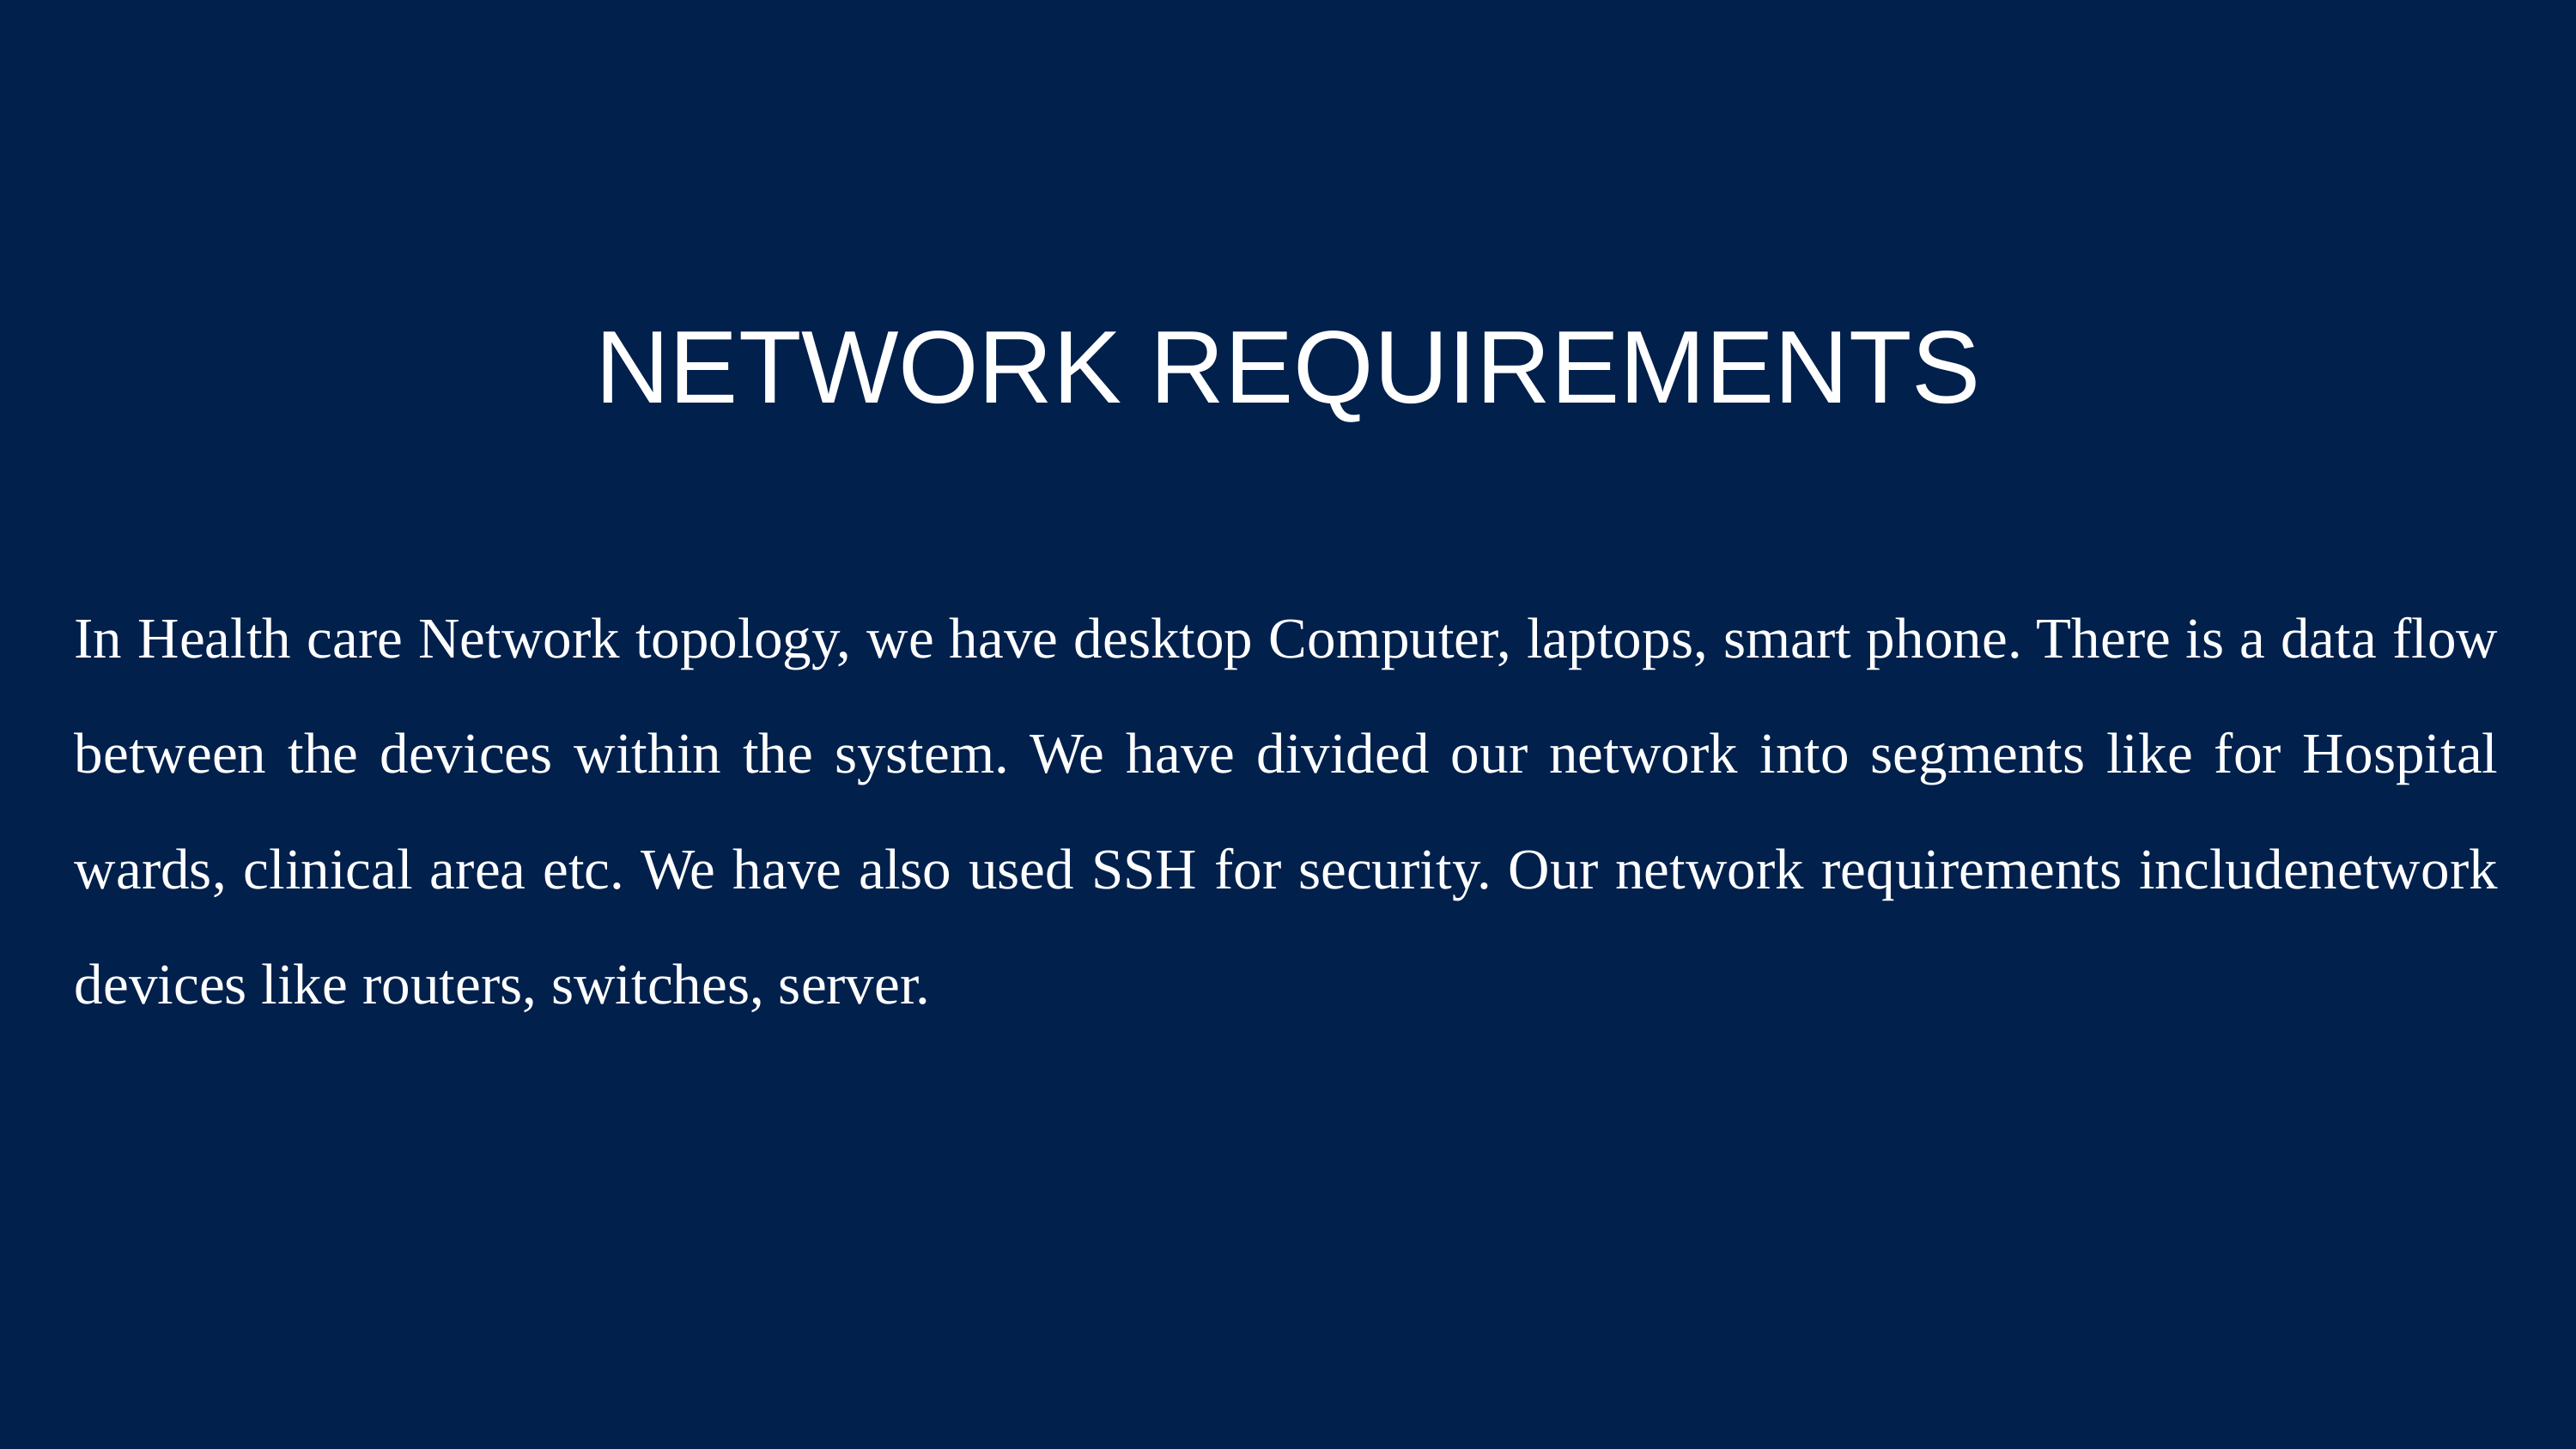

NETWORK REQUIREMENTS
In Health care Network topology, we have desktop Computer, laptops, smart phone. There is a data flow between the devices within the system. We have divided our network into segments like for Hospital wards, clinical area etc. We have also used SSH for security. Our network requirements includenetwork devices like routers, switches, server.